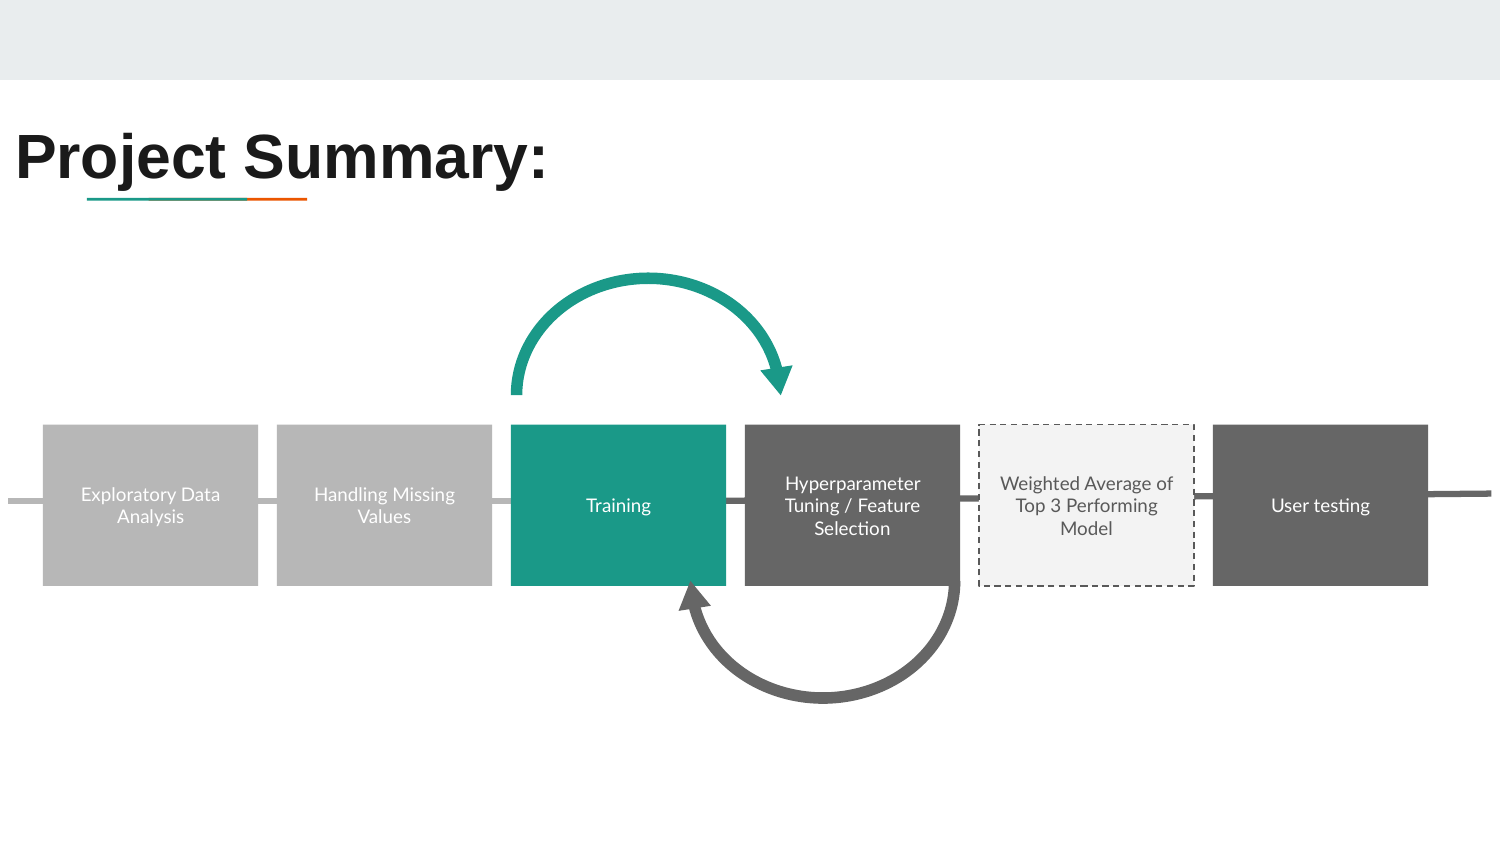

# Project Summary:

Handling Missing Values
Hyperparameter Tuning / Feature Selection
User testing
Training
Exploratory Data Analysis
Weighted Average of Top 3 Performing Model